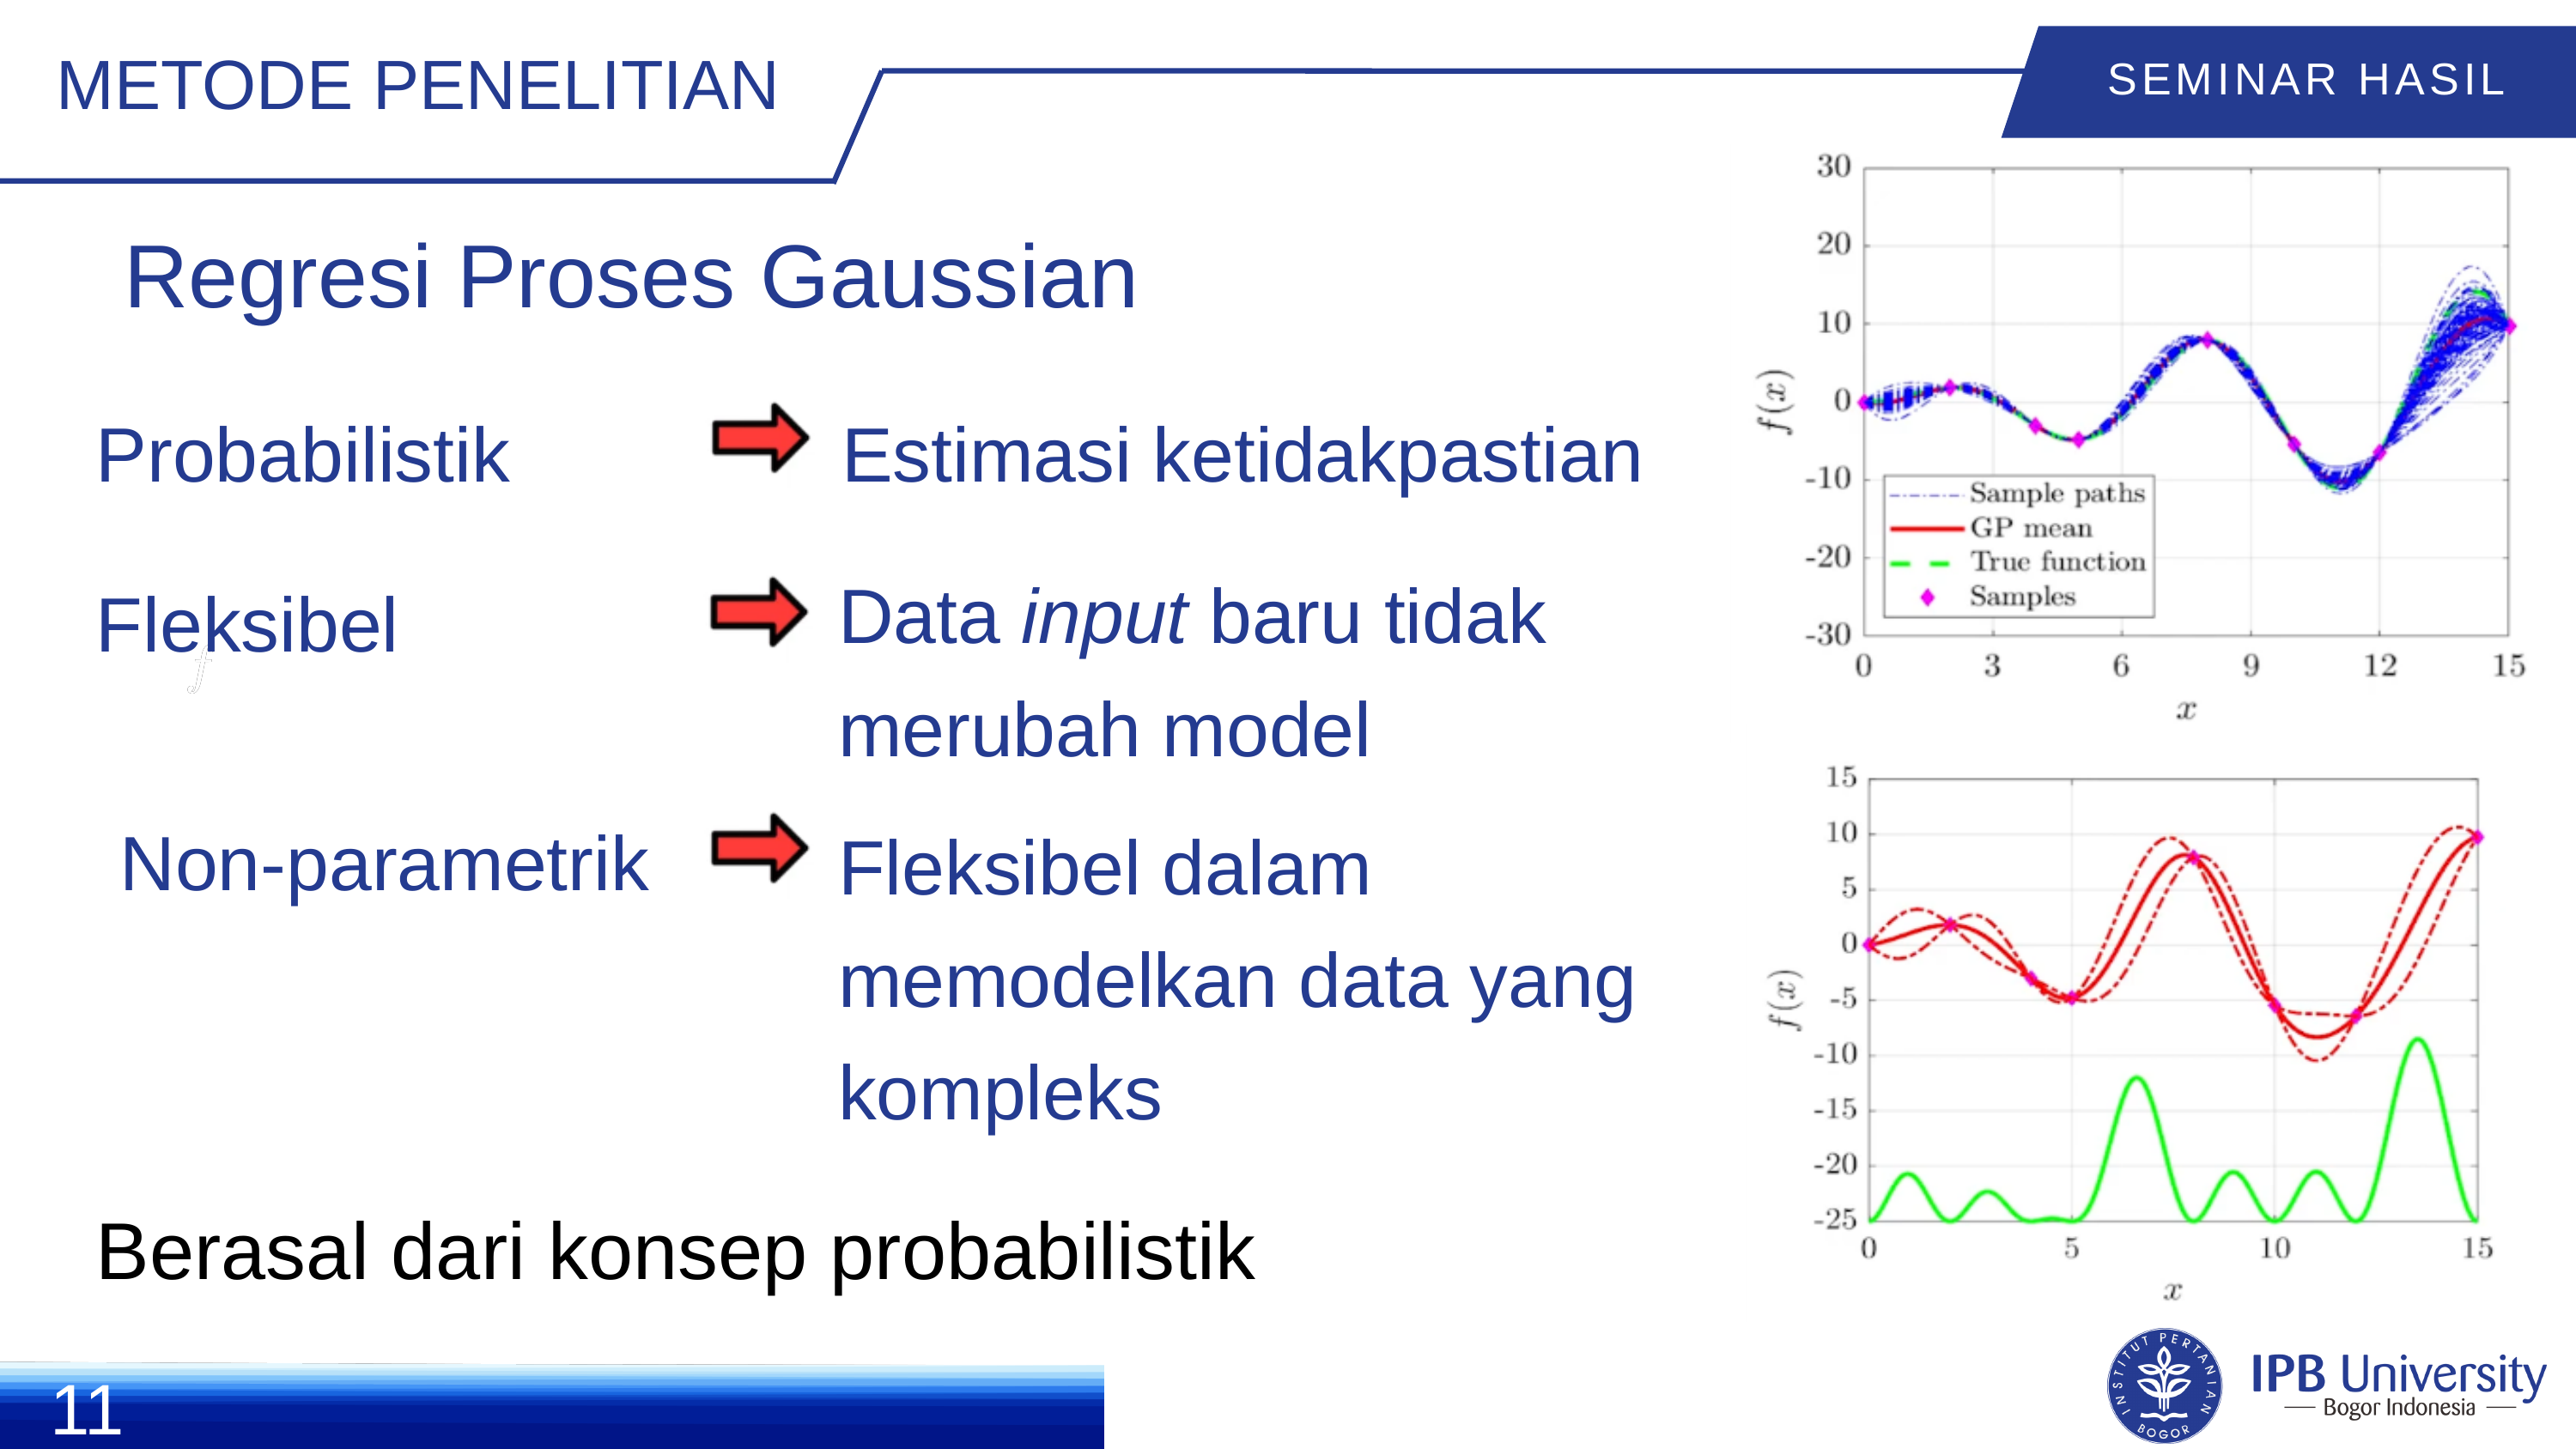

METODE PENELITIAN

SEMINAR HASIL

Regresi Proses Gaussian

Estimasi ketidakpastian
Probabilistik

Data input baru tidak merubah model
Fleksibel

Non-parametrik

Fleksibel dalam memodelkan data yang kompleks

Berasal dari konsep probabilistik

11